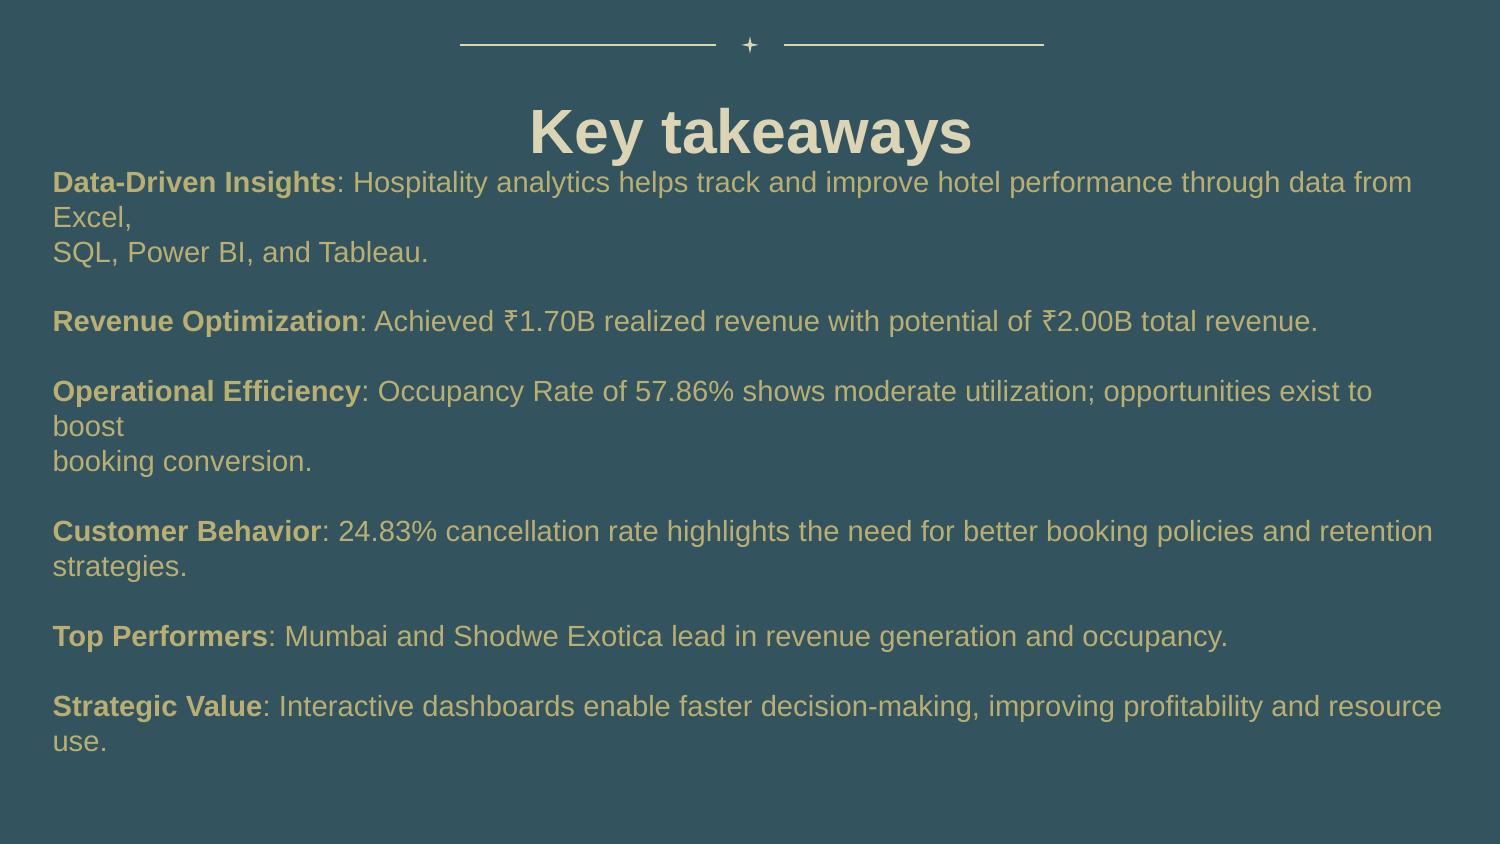

Key takeaways
Data-Driven Insights: Hospitality analytics helps track and improve hotel performance through data from Excel,
SQL, Power BI, and Tableau.

Revenue Optimization: Achieved ₹1.70B realized revenue with potential of ₹2.00B total revenue.

Operational Efficiency: Occupancy Rate of 57.86% shows moderate utilization; opportunities exist to boost
booking conversion.

Customer Behavior: 24.83% cancellation rate highlights the need for better booking policies and retention
strategies.

Top Performers: Mumbai and Shodwe Exotica lead in revenue generation and occupancy.

Strategic Value: Interactive dashboards enable faster decision-making, improving profitability and resource
use.